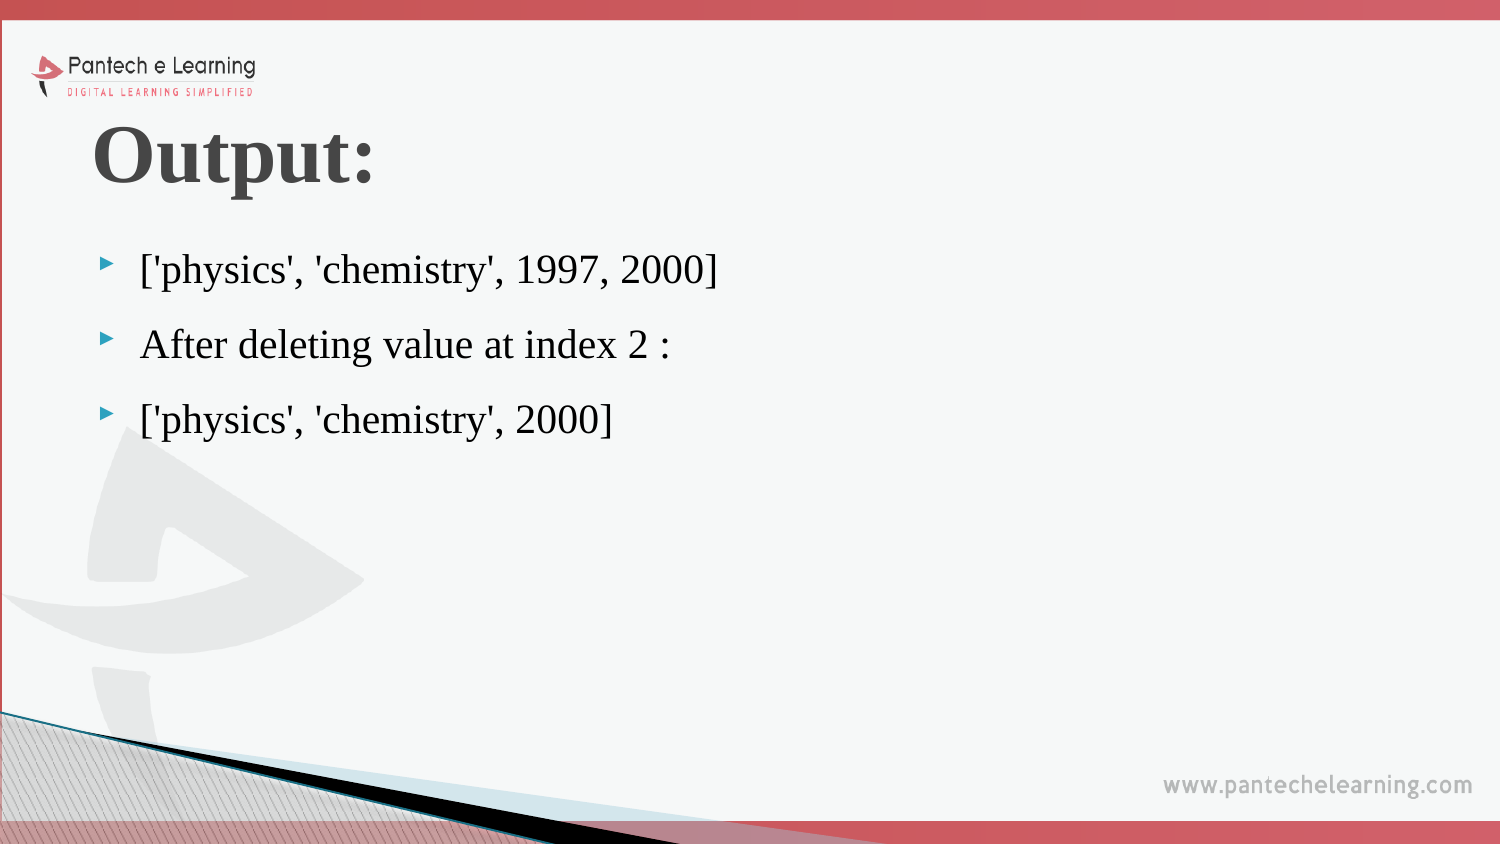

# Output:
['physics', 'chemistry', 1997, 2000]
After deleting value at index 2 :
['physics', 'chemistry', 2000]